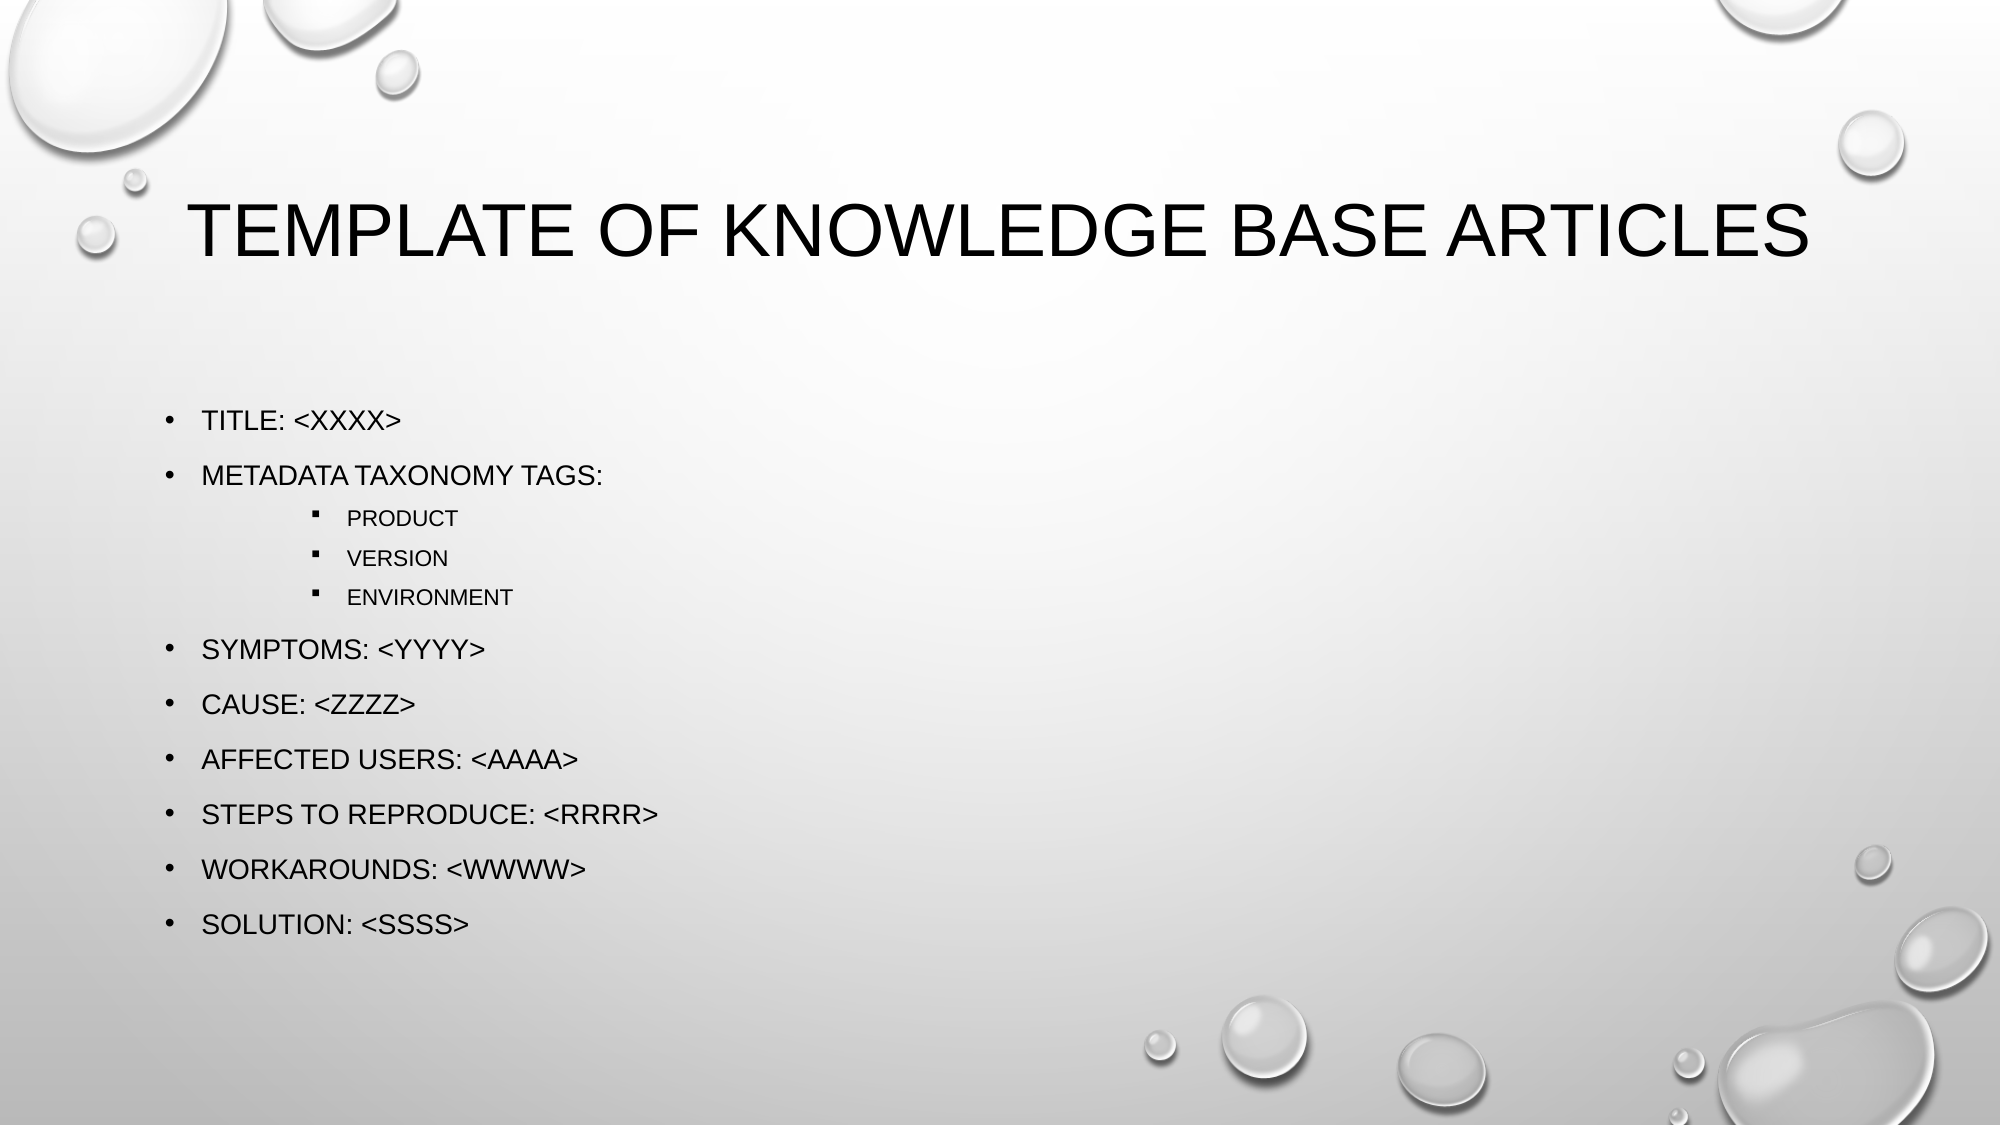

# Template of knowledge base articles
Title: <xxxx>
Metadata taxonomy tags:
Product
Version
Environment
Symptoms: <yyyy>
Cause: <zzzz>
Affected users: <aaaa>
Steps to reproduce: <Rrrr>
Workarounds: <wwww>
Solution: <ssss>